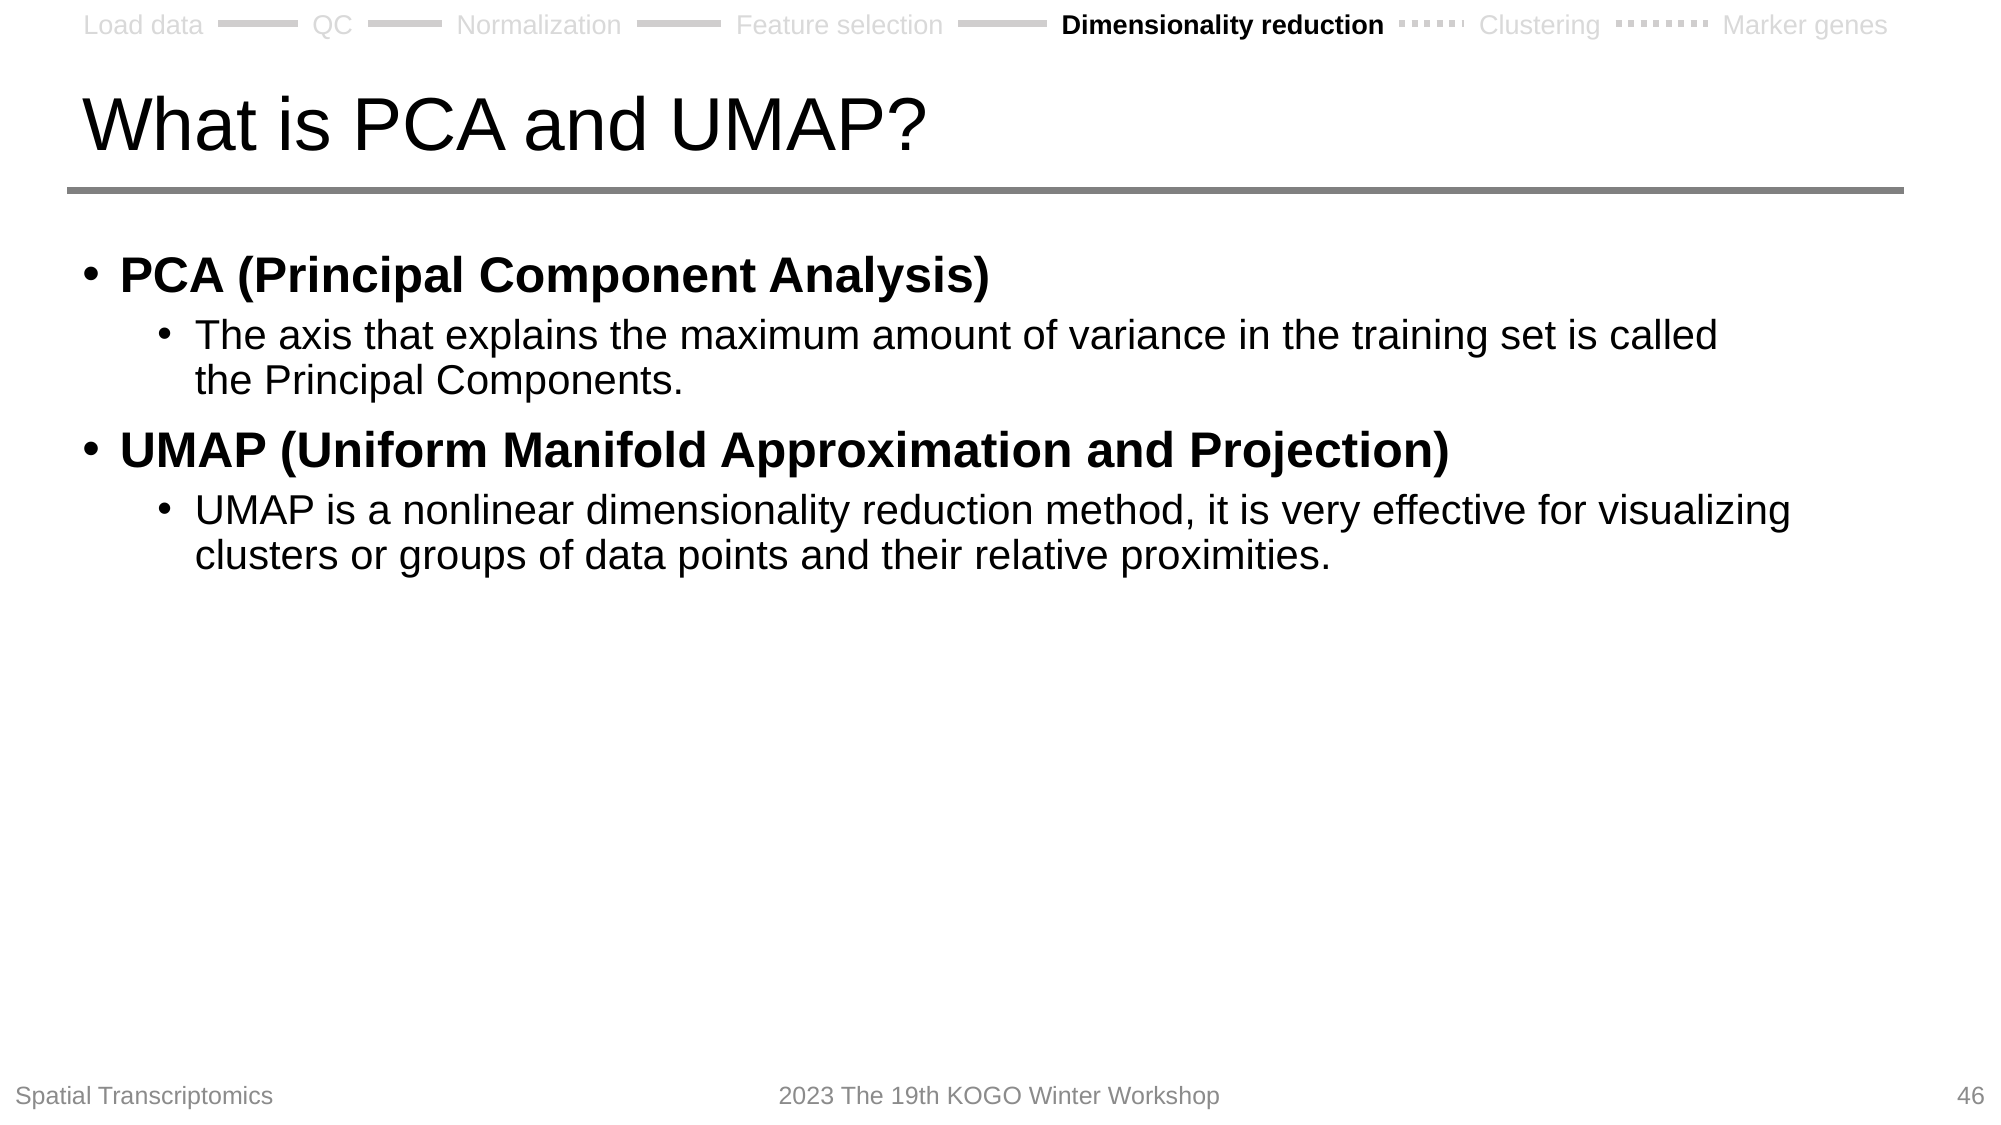

Load data
QC
Normalization
Feature selection
Dimensionality reduction
Clustering
Marker genes
# What is PCA and UMAP?
PCA (Principal Component Analysis)
The axis that explains the maximum amount of variance in the training set is called the Principal Components.
UMAP (Uniform Manifold Approximation and Projection)
UMAP is a nonlinear dimensionality reduction method, it is very effective for visualizing clusters or groups of data points and their relative proximities.
Spatial Transcriptomics
2023 The 19th KOGO Winter Workshop
46